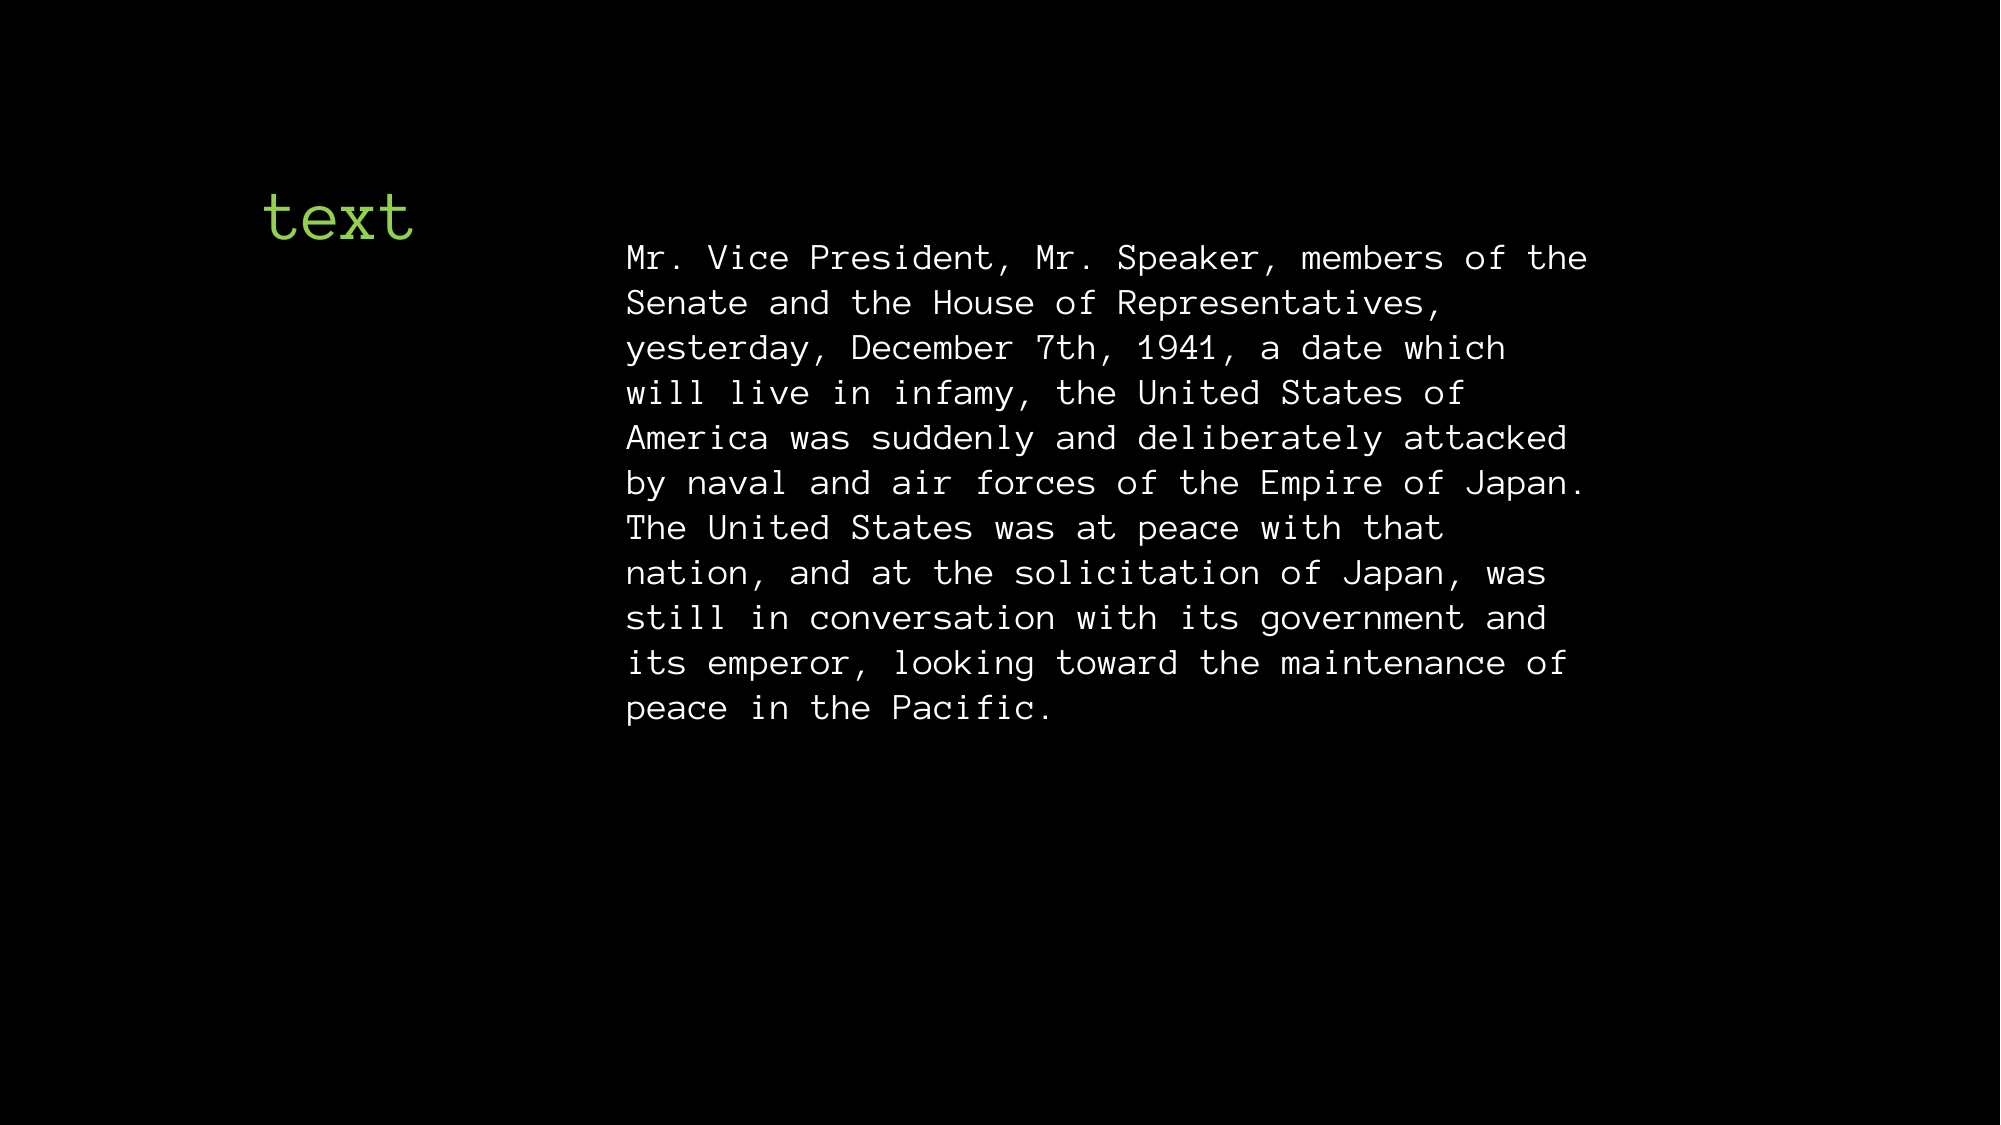

# text
Mr. Vice President, Mr. Speaker, members of the Senate and the House of Representatives, yesterday, December 7th, 1941, a date which will live in infamy, the United States of America was suddenly and deliberately attacked by naval and air forces of the Empire of Japan. The United States was at peace with that nation, and at the solicitation of Japan, was still in conversation with its government and its emperor, looking toward the maintenance of peace in the Pacific.